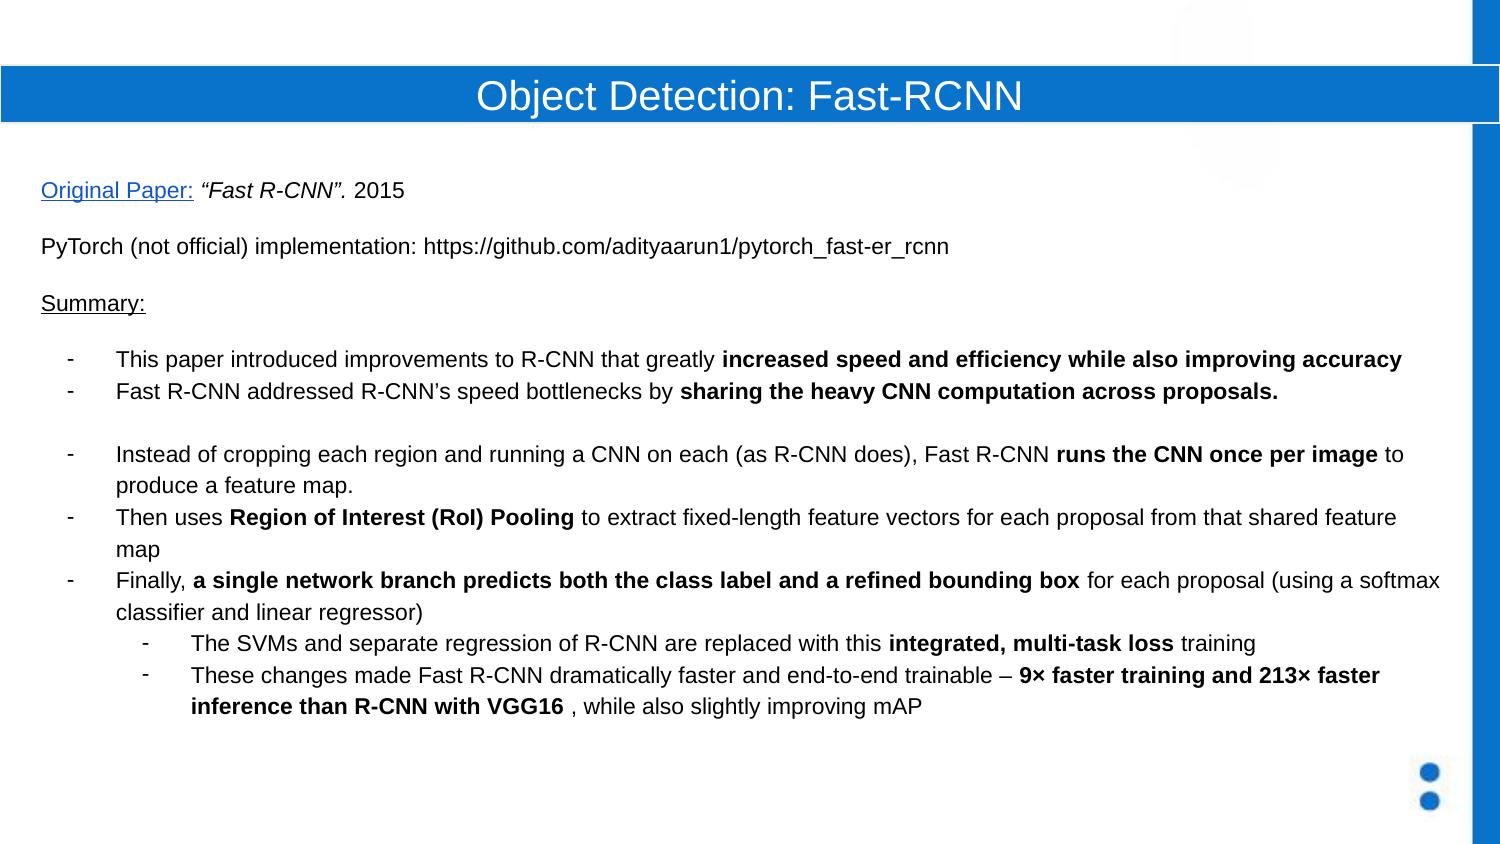

Object Detection: Fast-RCNN
Original Paper: “Fast R-CNN”. 2015
PyTorch (not official) implementation: https://github.com/adityaarun1/pytorch_fast-er_rcnn
Summary:
This paper introduced improvements to R-CNN that greatly increased speed and efficiency while also improving accuracy
Fast R-CNN addressed R-CNN’s speed bottlenecks by sharing the heavy CNN computation across proposals.
Instead of cropping each region and running a CNN on each (as R-CNN does), Fast R-CNN runs the CNN once per image to produce a feature map.
Then uses Region of Interest (RoI) Pooling to extract fixed-length feature vectors for each proposal from that shared feature map
Finally, a single network branch predicts both the class label and a refined bounding box for each proposal (using a softmax classifier and linear regressor)
The SVMs and separate regression of R-CNN are replaced with this integrated, multi-task loss training
These changes made Fast R-CNN dramatically faster and end-to-end trainable – 9× faster training and 213× faster inference than R-CNN with VGG16 , while also slightly improving mAP